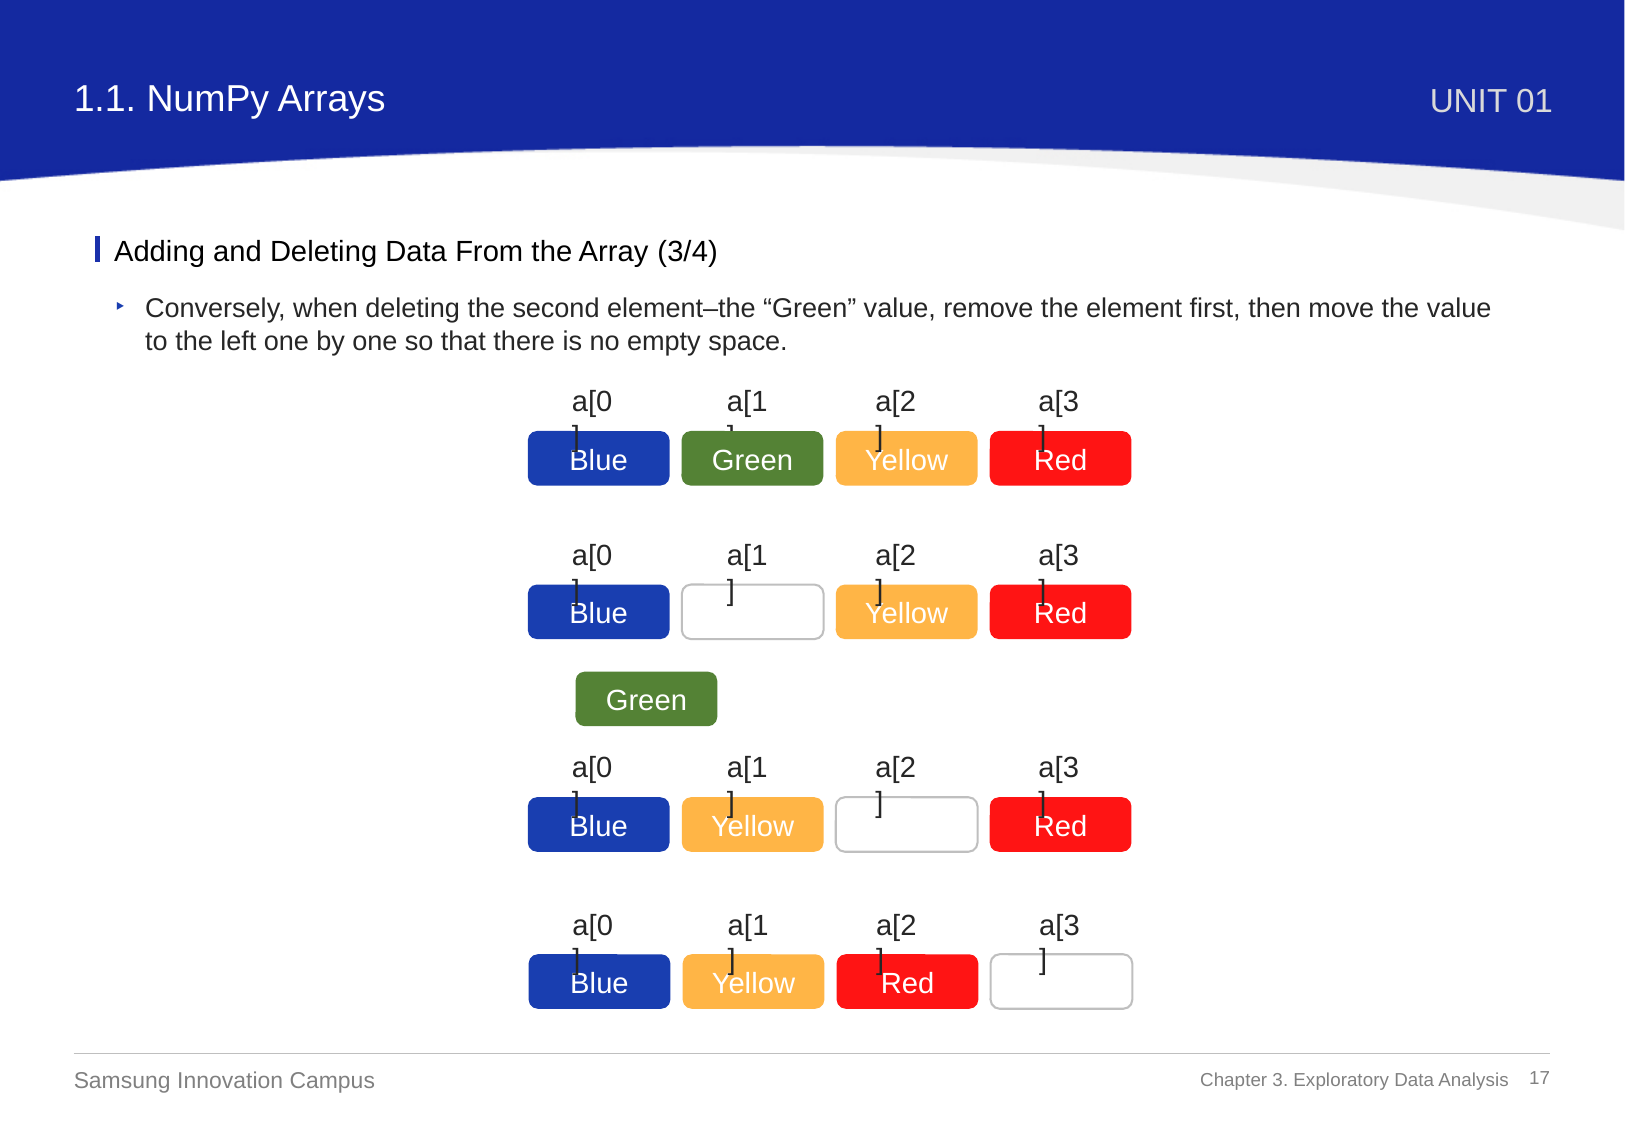

1.1. NumPy Arrays
UNIT 01
Adding and Deleting Data From the Array (3/4)
Conversely, when deleting the second element–the “Green” value, remove the element first, then move the value to the left one by one so that there is no empty space.
a[0]
a[1]
a[2]
a[3]
Blue
Green
Yellow
Red
a[0]
a[1]
a[2]
a[3]
Blue

Yellow
Red
Green
a[0]
a[1]
a[2]
a[3]
Blue
Yellow

Red
a[0]
a[1]
a[2]
a[3]
Blue
Yellow
Red